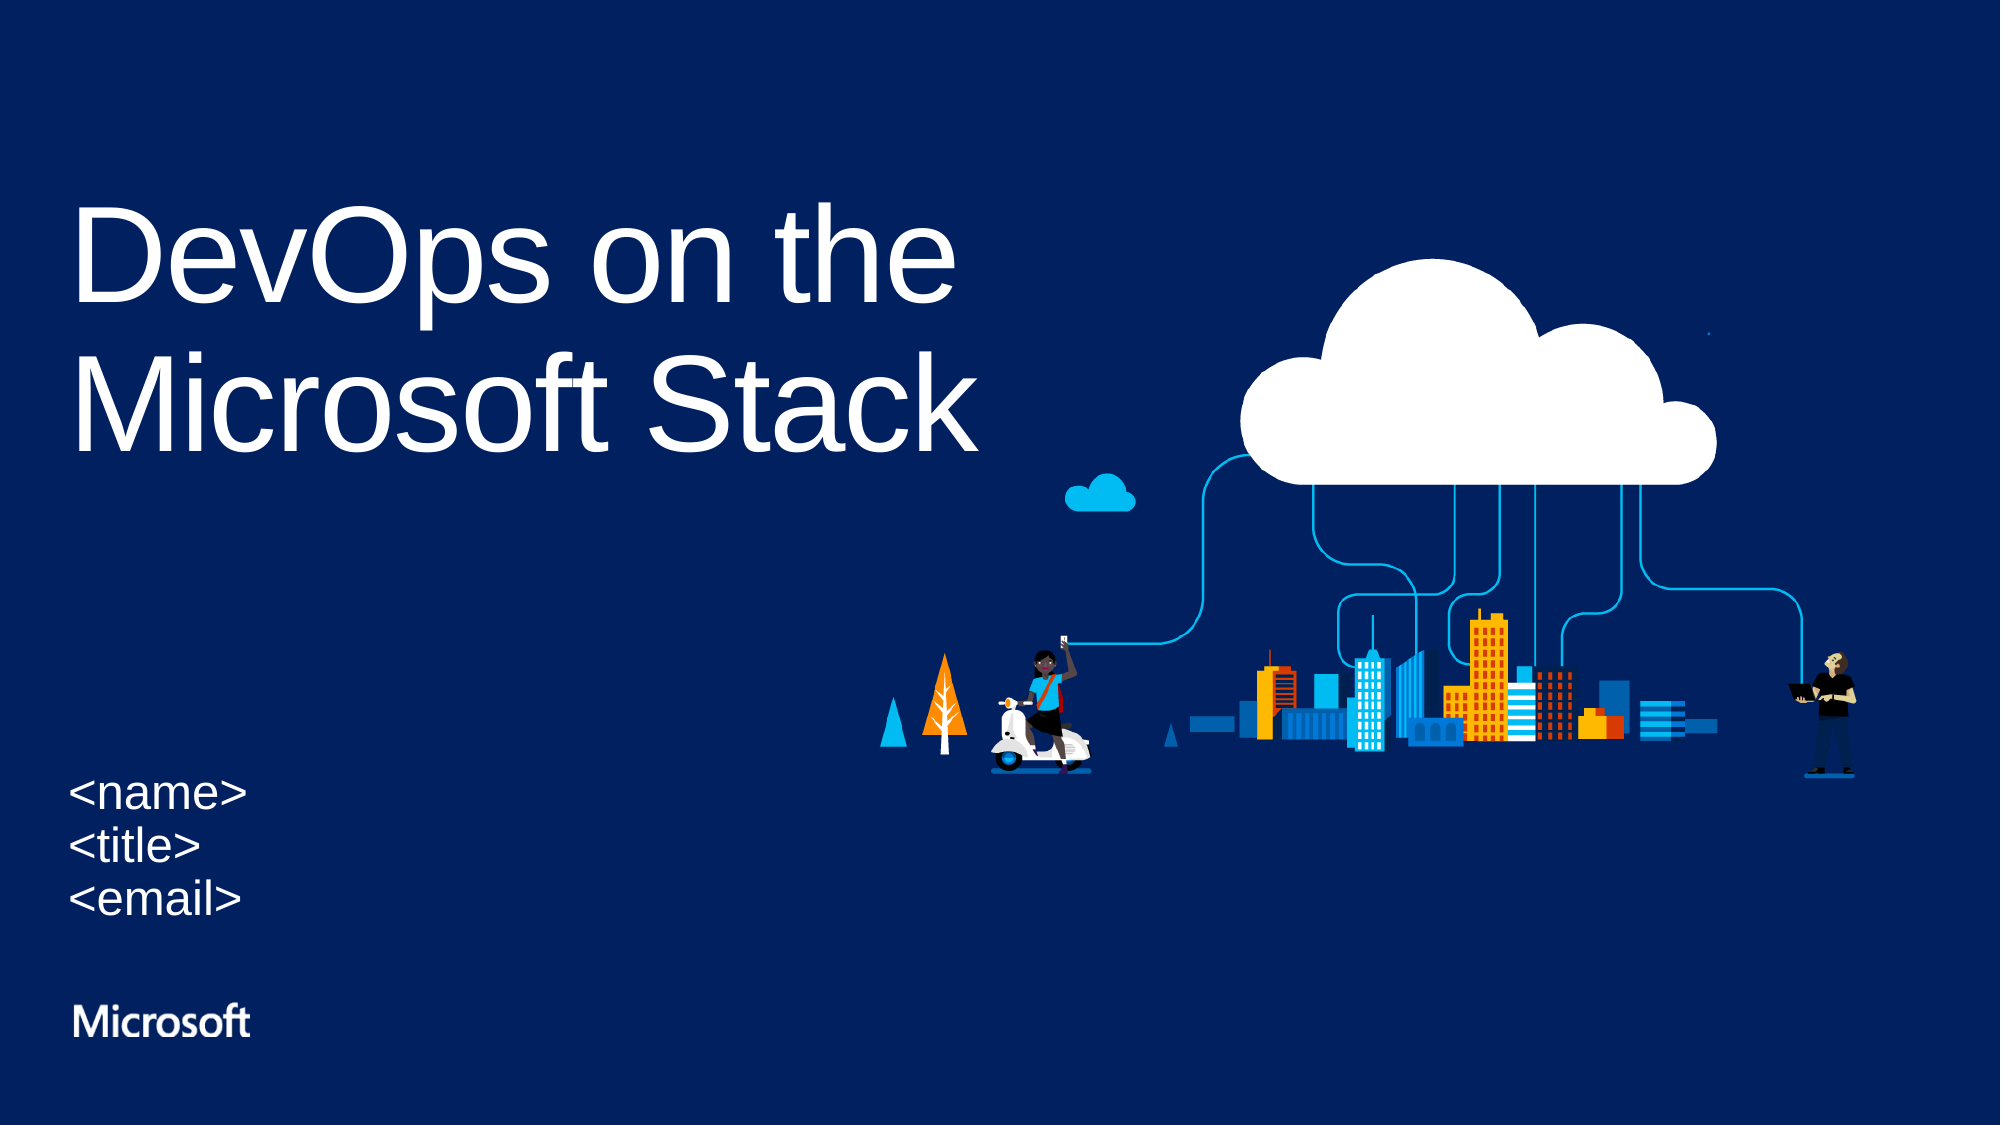

# DevOps on the Microsoft Stack
<name>
<title>
<email>